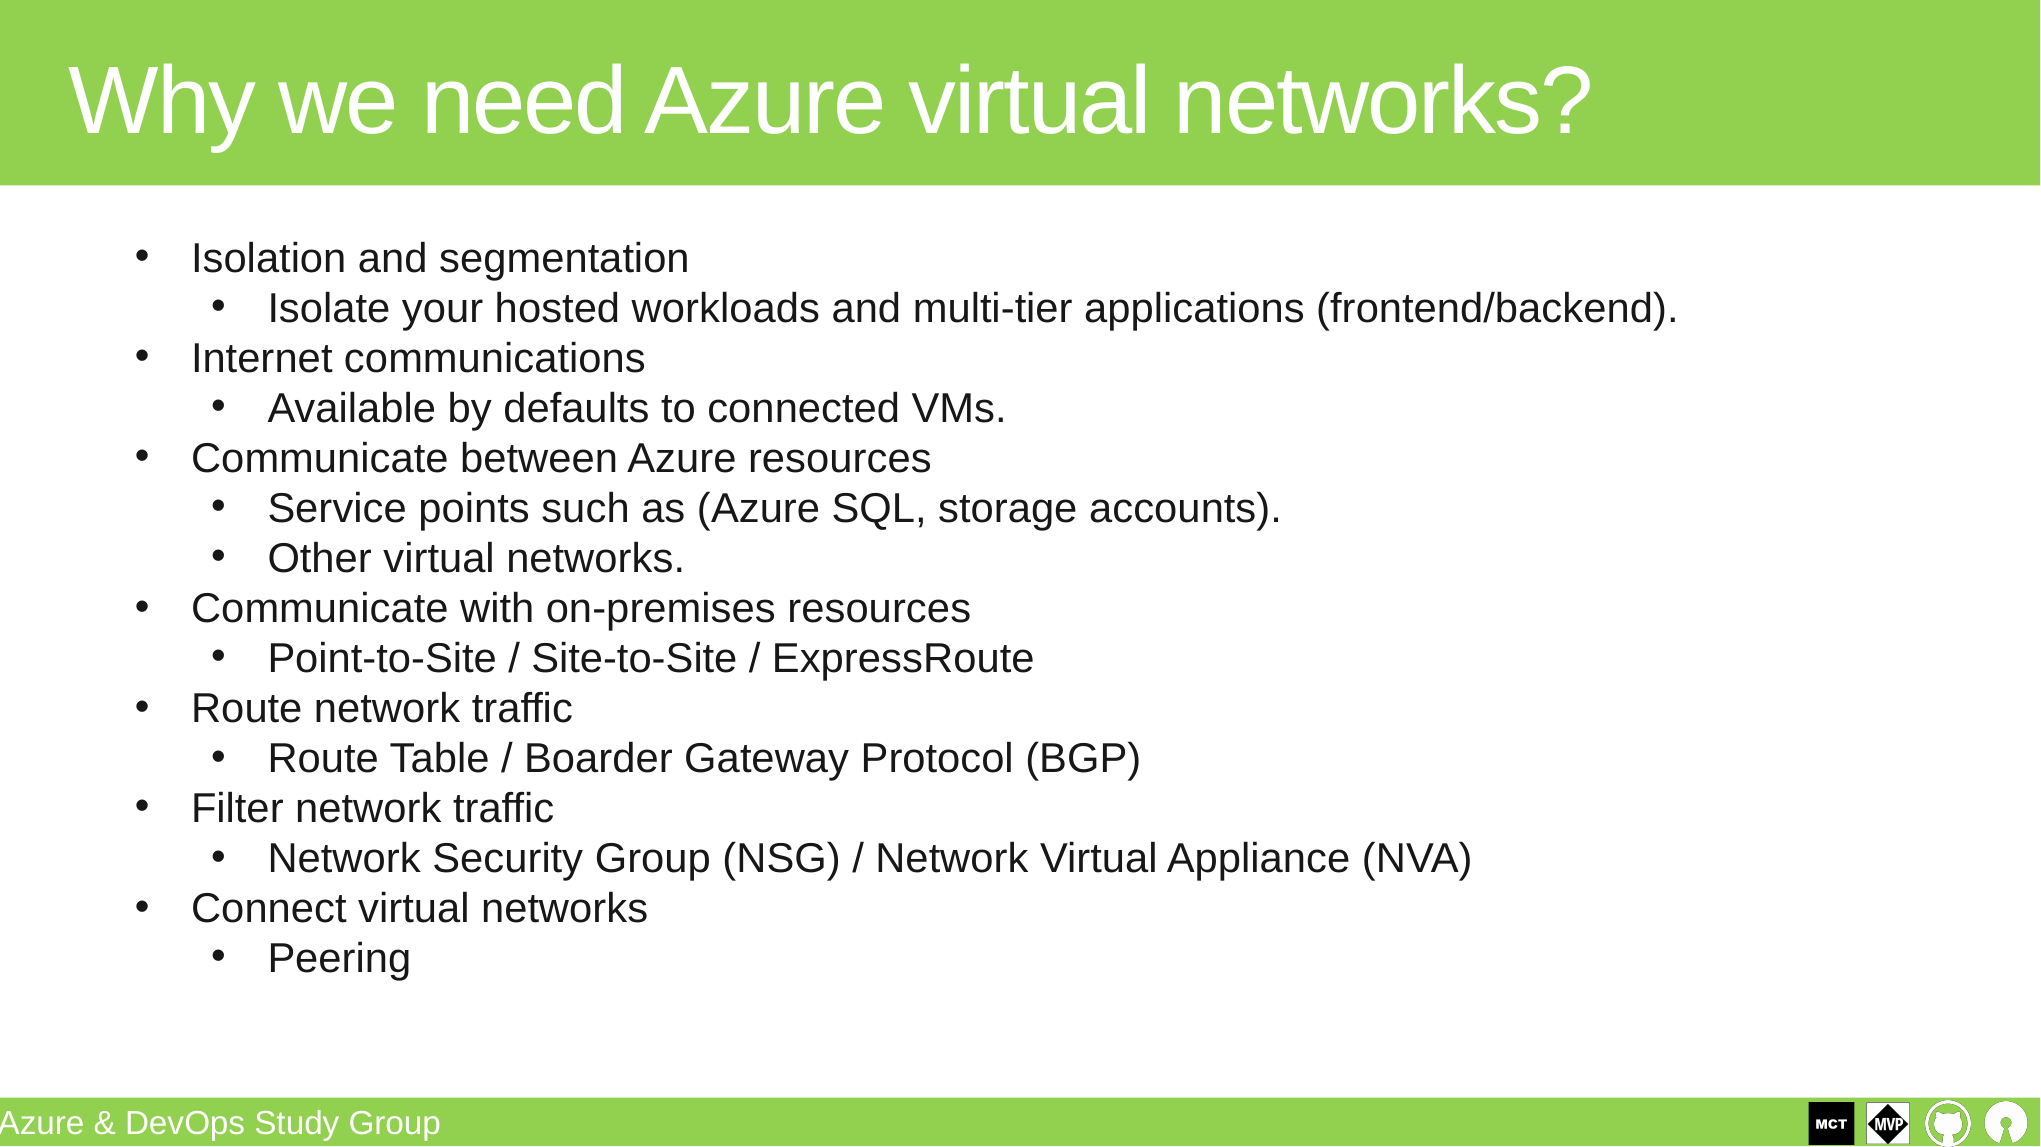

# Why we need Azure virtual networks?
Isolation and segmentation
Isolate your hosted workloads and multi-tier applications (frontend/backend).
Internet communications
Available by defaults to connected VMs.
Communicate between Azure resources
Service points such as (Azure SQL, storage accounts).
Other virtual networks.
Communicate with on-premises resources
Point-to-Site / Site-to-Site / ExpressRoute
Route network traffic
Route Table / Boarder Gateway Protocol (BGP)
Filter network traffic
Network Security Group (NSG) / Network Virtual Appliance (NVA)
Connect virtual networks
Peering